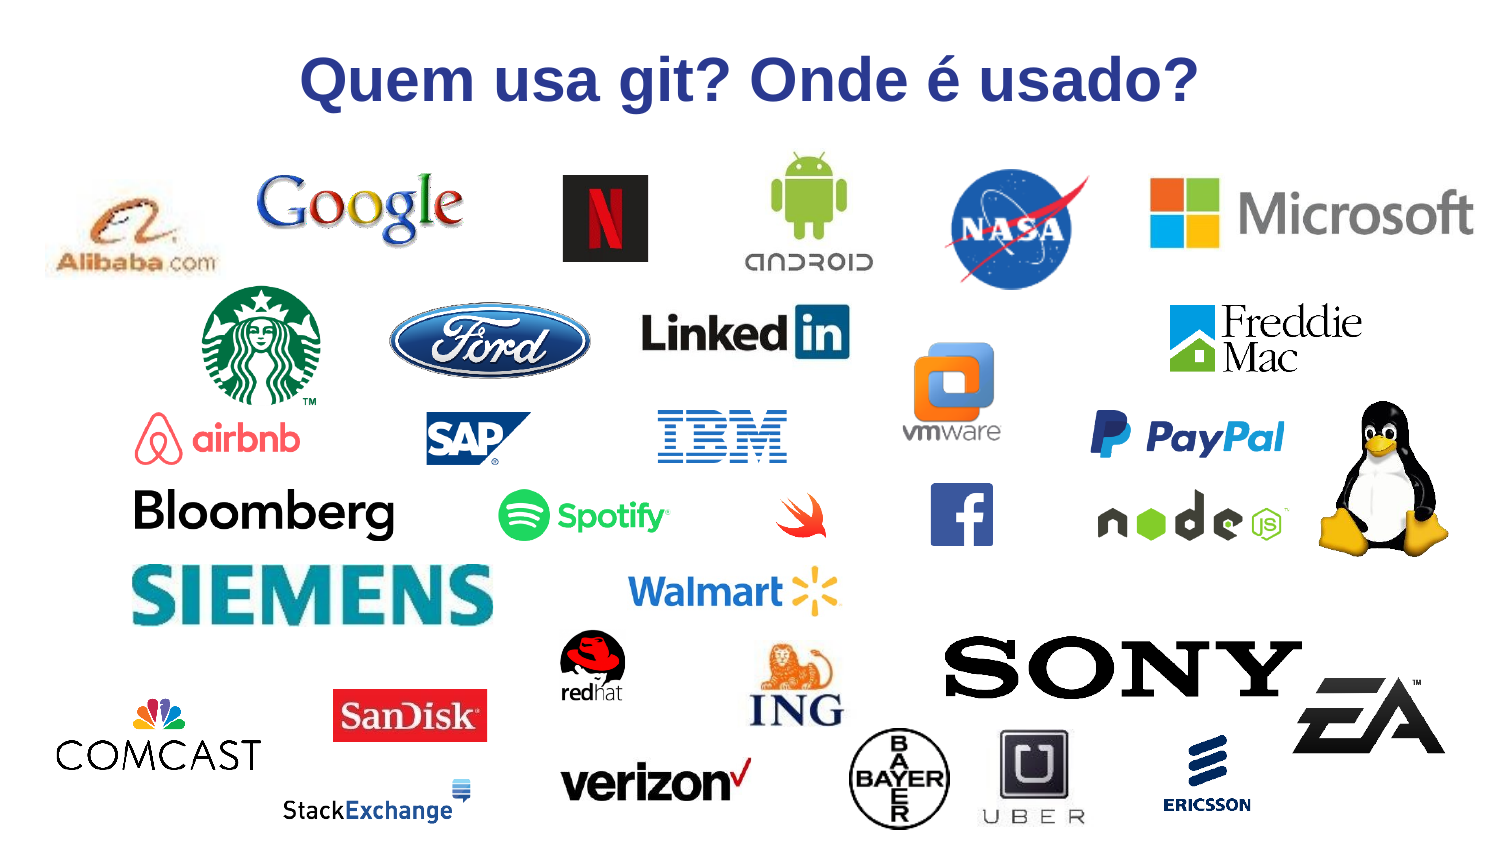

# Quem usa git? Onde é usado?